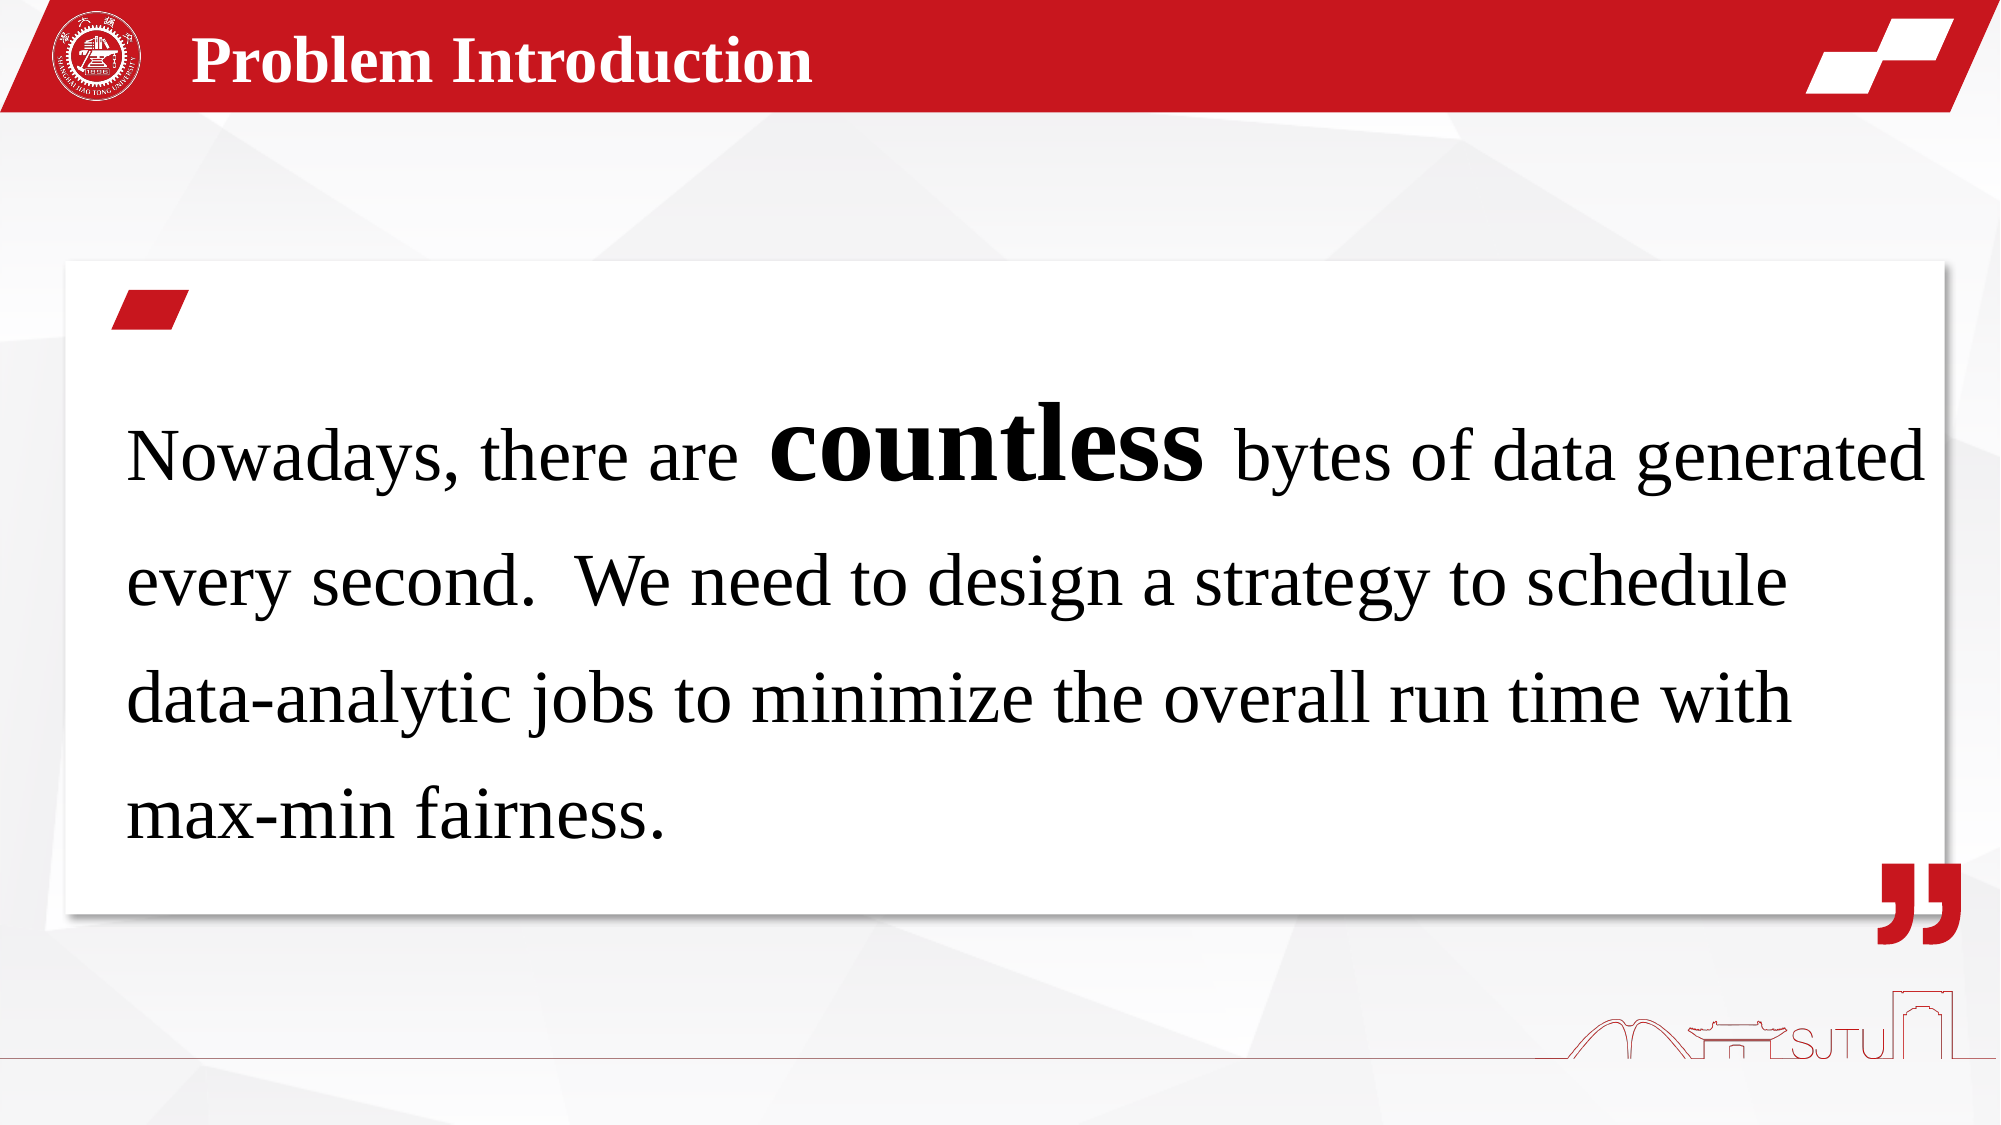

Problem Introduction

Nowadays, there are countless bytes of data generated every second.  We need to design a strategy to schedule data-analytic jobs to minimize the overall run time with max-min fairness.